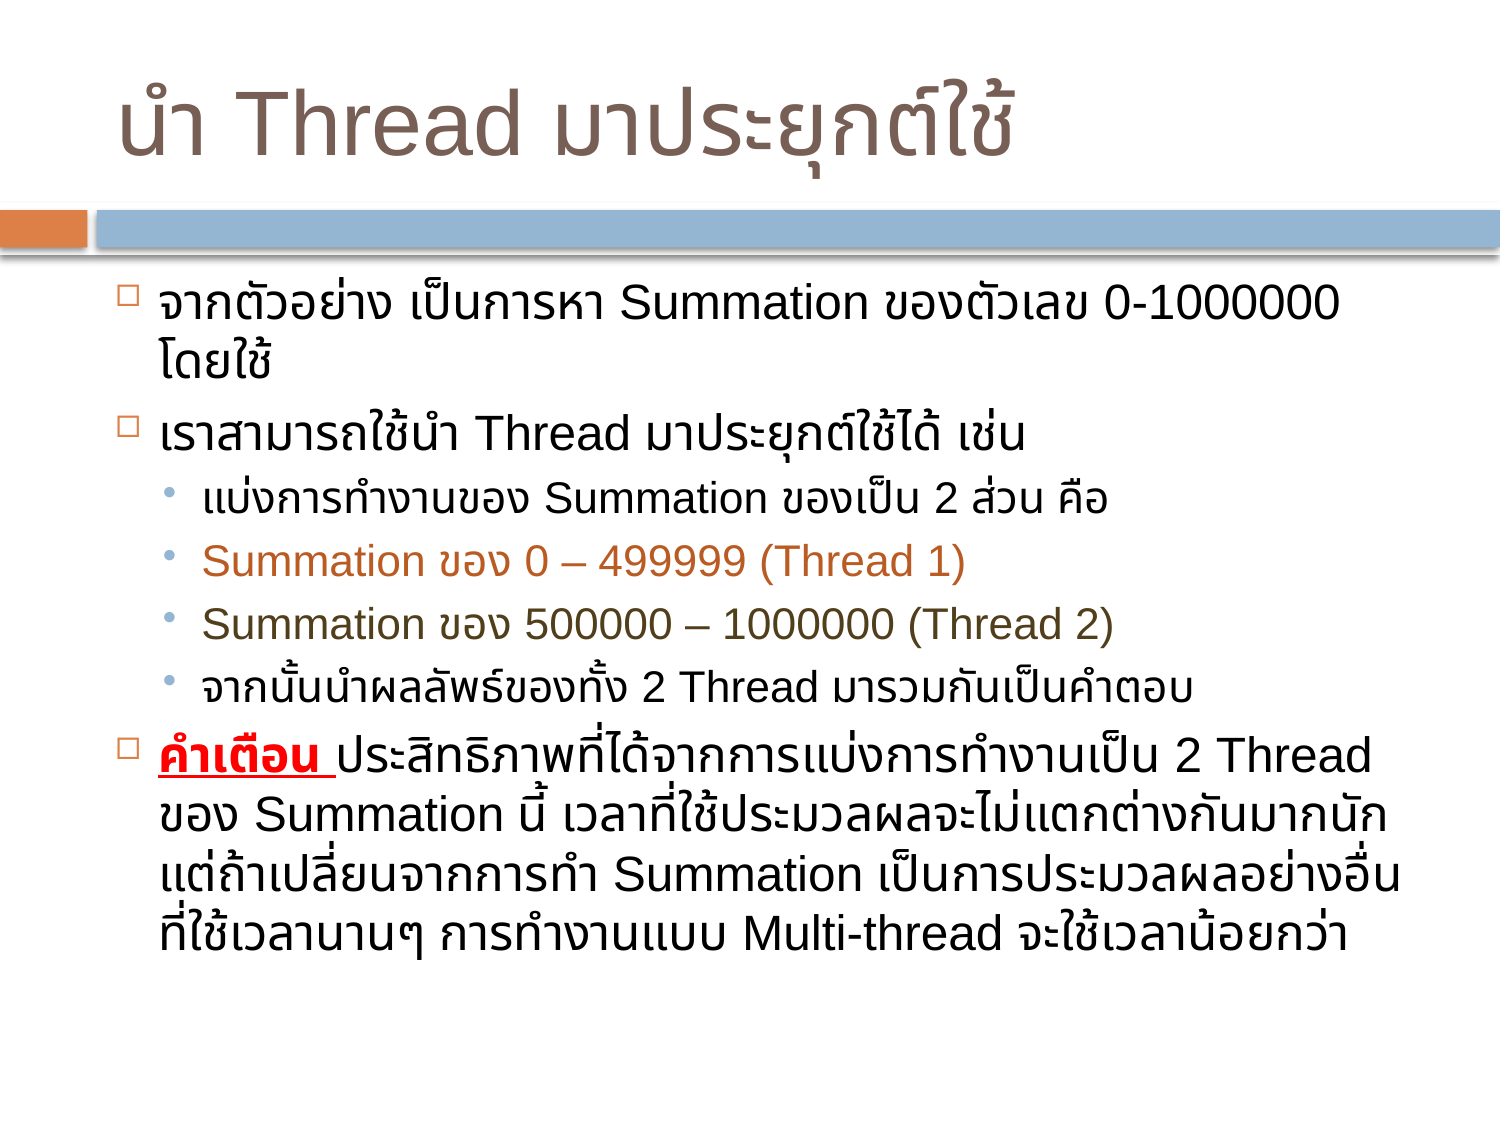

# นำ Thread มาประยุกต์ใช้
จากตัวอย่าง เป็นการหา Summation ของตัวเลข 0-1000000 โดยใช้
เราสามารถใช้นำ Thread มาประยุกต์ใช้ได้ เช่น
แบ่งการทำงานของ Summation ของเป็น 2 ส่วน คือ
Summation ของ 0 – 499999 (Thread 1)
Summation ของ 500000 – 1000000 (Thread 2)
จากนั้นนำผลลัพธ์ของทั้ง 2 Thread มารวมกันเป็นคำตอบ
คำเตือน ประสิทธิภาพที่ได้จากการแบ่งการทำงานเป็น 2 Thread ของ Summation นี้ เวลาที่ใช้ประมวลผลจะไม่แตกต่างกันมากนัก แต่ถ้าเปลี่ยนจากการทำ Summation เป็นการประมวลผลอย่างอื่นที่ใช้เวลานานๆ การทำงานแบบ Multi-thread จะใช้เวลาน้อยกว่า